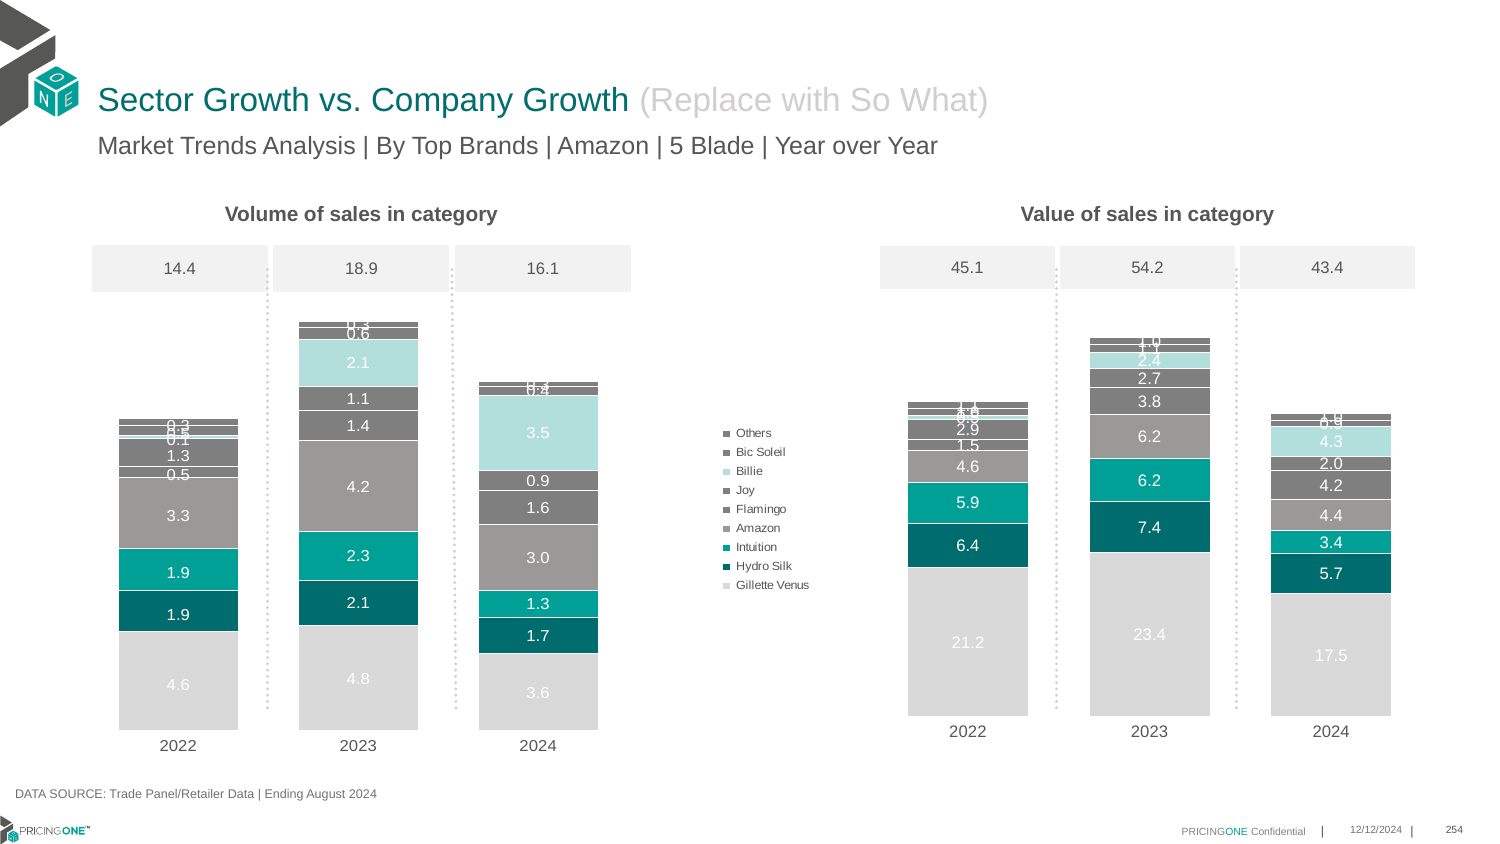

# Sector Growth vs. Company Growth (Replace with So What)
Market Trends Analysis | By Top Brands | Amazon | 5 Blade | Year over Year
| Value of sales in category |  |  |
| --- | --- | --- |
| 45.1 | 54.2 | 43.4 |
| Volume of sales in category |  |  |
| --- | --- | --- |
| 14.4 | 18.9 | 16.1 |

### Chart

| Category | Gillette Venus | Hydro Silk | Intuition | Amazon | Flamingo | Joy | Billie | Bic Soleil | Others |
|---|---|---|---|---|---|---|---|---|---|
| 2022 | 21.231478 | 6.37929 | 5.938314 | 4.552171 | 1.523105 | 2.927228 | 0.475216 | 0.994373 | 1.069172 |
| 2023 | 23.404196 | 7.382084 | 6.183724 | 6.22462 | 3.840207 | 2.730499 | 2.380106 | 1.085917 | 0.981023 |
| 2024 | 17.519301 | 5.739062 | 3.397291 | 4.381253 | 4.155933 | 2.034105 | 4.311343 | 0.877323 | 0.96706 |

### Chart

| Category | Gillette Venus | Hydro Silk | Intuition | Amazon | Flamingo | Joy | Billie | Bic Soleil | Others |
|---|---|---|---|---|---|---|---|---|---|
| 2022 | 4.568602 | 1.889765 | 1.940614 | 3.295067 | 0.492276 | 1.310586 | 0.104134 | 0.462303 | 0.333171 |
| 2023 | 4.839174 | 2.097869 | 2.251887 | 4.183483 | 1.399051 | 1.119045 | 2.131556 | 0.561447 | 0.289206 |
| 2024 | 3.550373 | 1.663608 | 1.268387 | 3.014239 | 1.581818 | 0.915717 | 3.486973 | 0.372312 | 0.271754 |
DATA SOURCE: Trade Panel/Retailer Data | Ending August 2024

12/12/2024
254